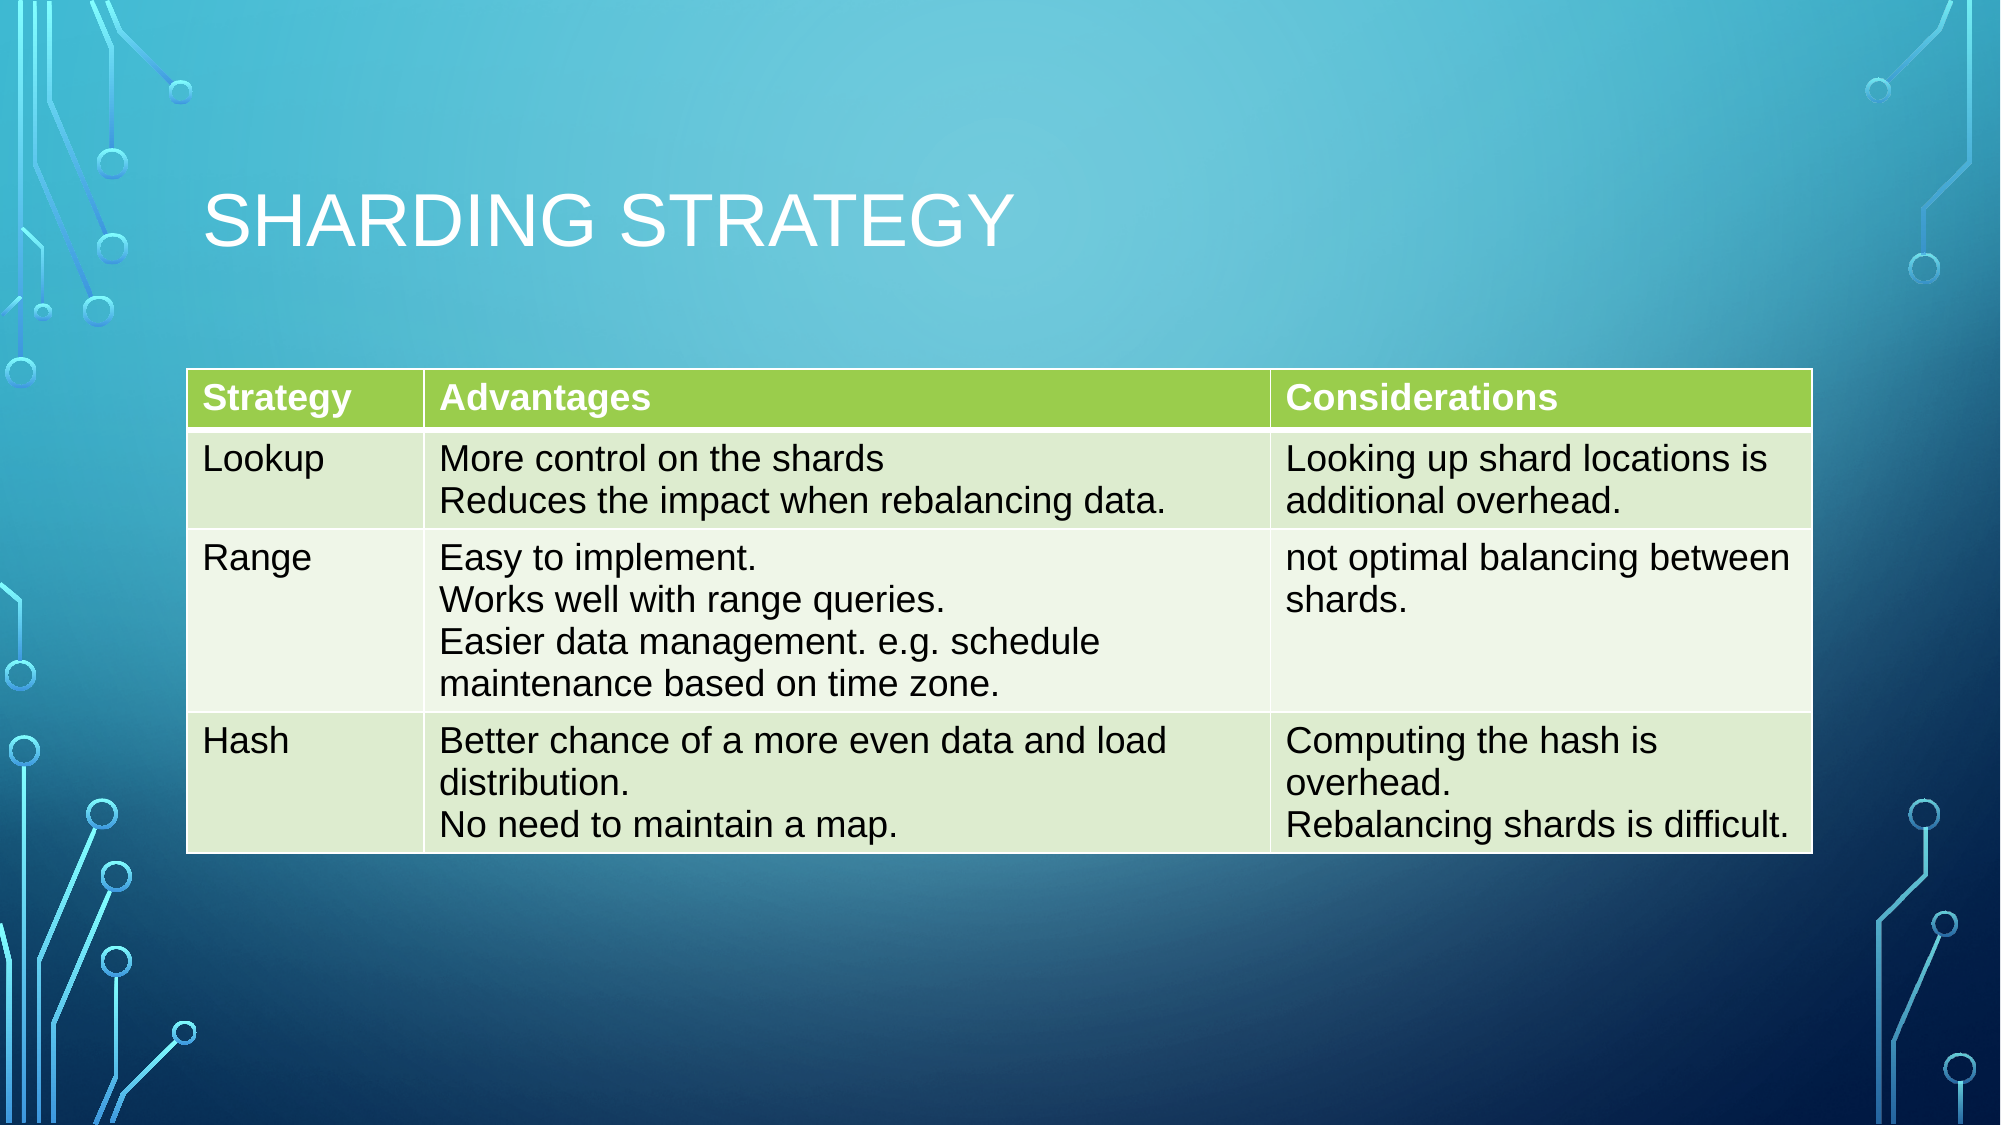

# Sharding strategy
| Strategy | Advantages | Considerations |
| --- | --- | --- |
| Lookup | More control on the shards Reduces the impact when rebalancing data. | Looking up shard locations is additional overhead. |
| Range | Easy to implement. Works well with range queries. Easier data management. e.g. schedule maintenance based on time zone. | not optimal balancing between shards. |
| Hash | Better chance of a more even data and load distribution. No need to maintain a map. | Computing the hash is overhead. Rebalancing shards is difficult. |